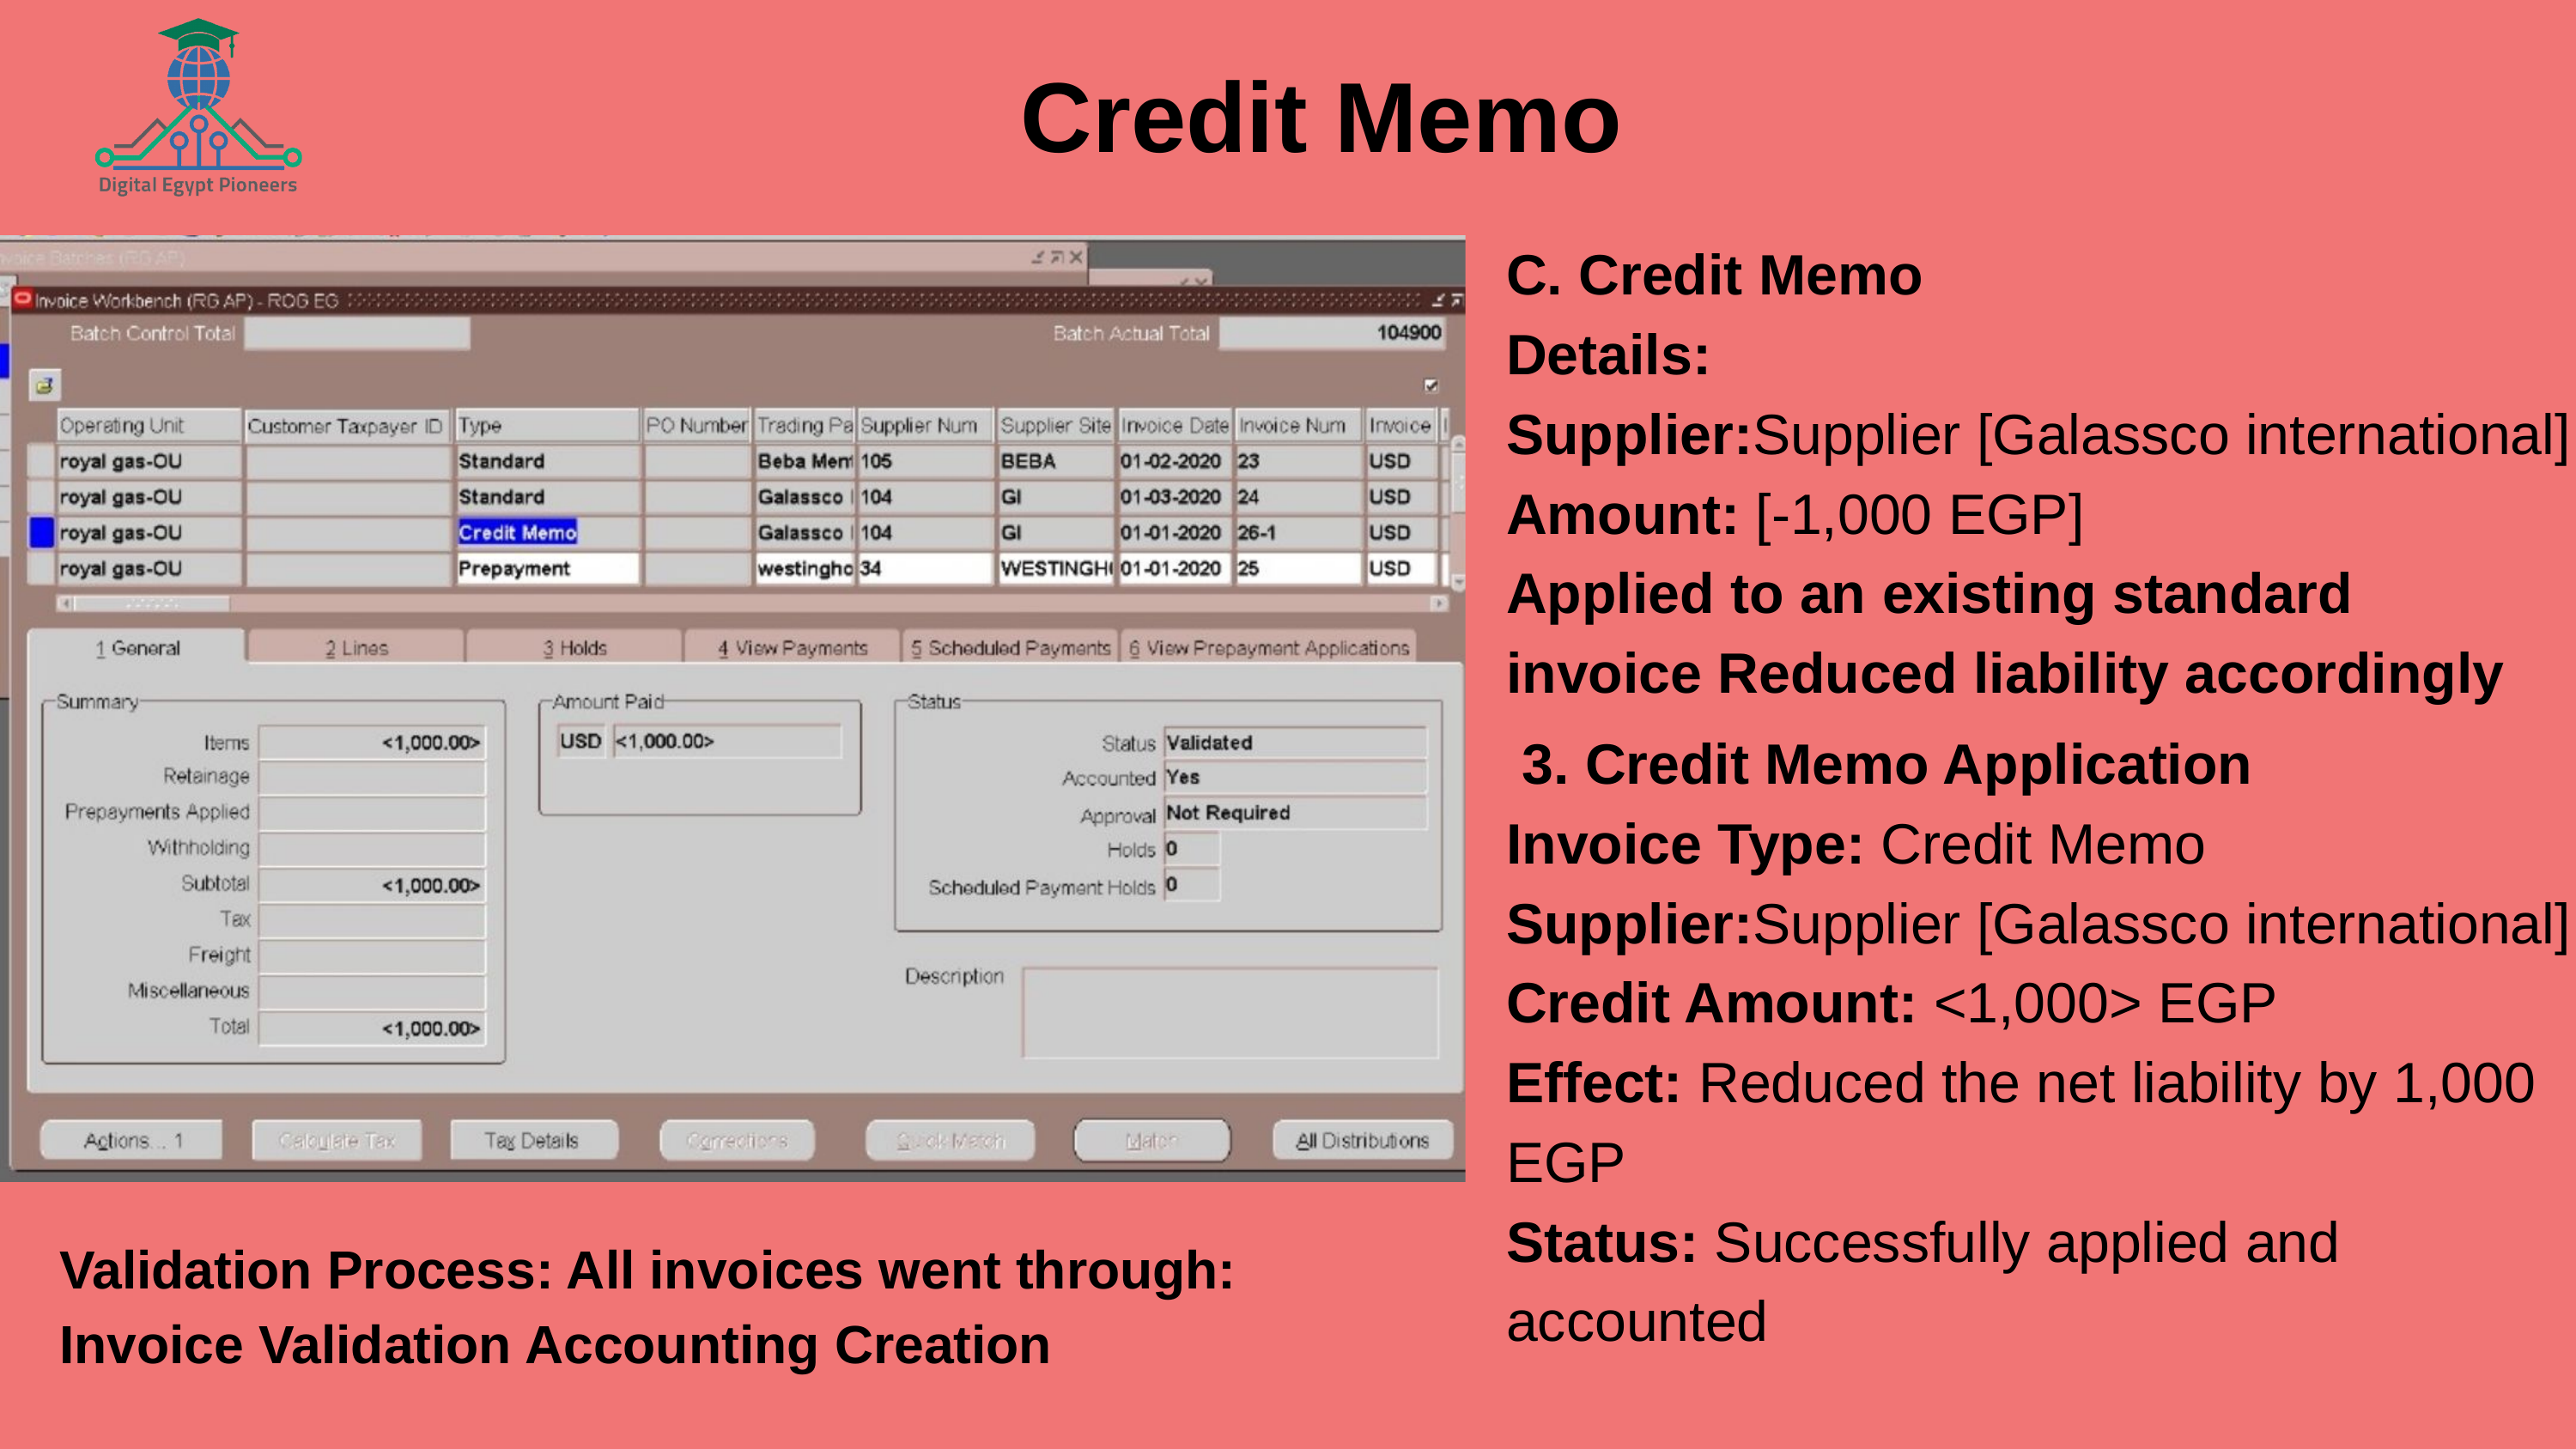

Credit Memo
C. Credit Memo
Details:
Supplier:Supplier [Galassco international]
Amount: [-1,000 EGP]
Applied to an existing standard
invoice Reduced liability accordingly

 3. Credit Memo Application
Invoice Type: Credit Memo
Supplier:Supplier [Galassco international]
Credit Amount: <1,000> EGP
Effect: Reduced the net liability by 1,000 EGP
Status: Successfully applied and accounted
Validation Process: All invoices went through:
Invoice Validation Accounting Creation